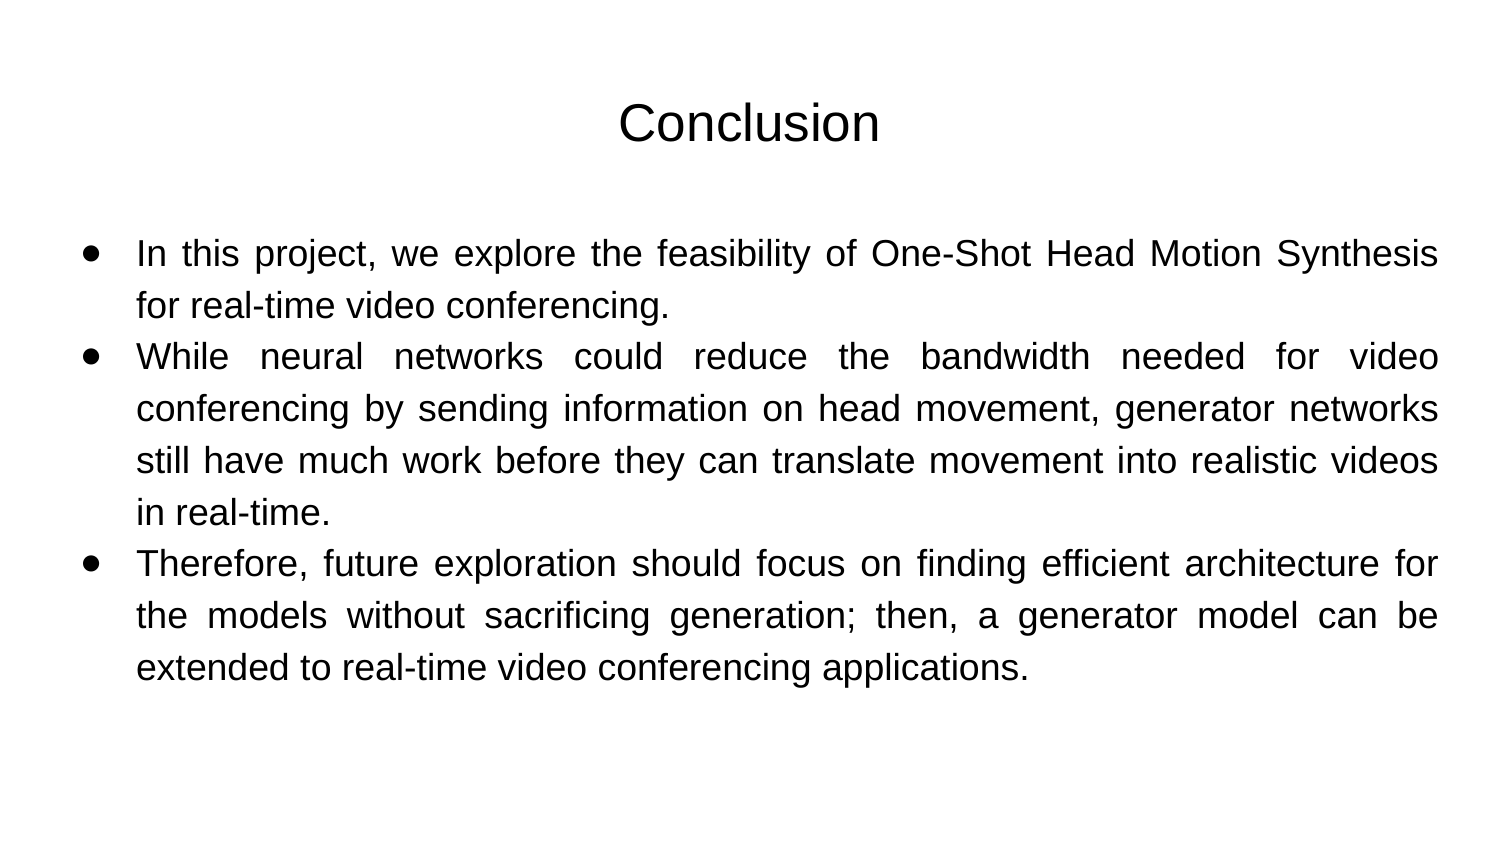

# Conclusion
In this project, we explore the feasibility of One-Shot Head Motion Synthesis for real-time video conferencing.
While neural networks could reduce the bandwidth needed for video conferencing by sending information on head movement, generator networks still have much work before they can translate movement into realistic videos in real-time.
Therefore, future exploration should focus on finding efficient architecture for the models without sacrificing generation; then, a generator model can be extended to real-time video conferencing applications.